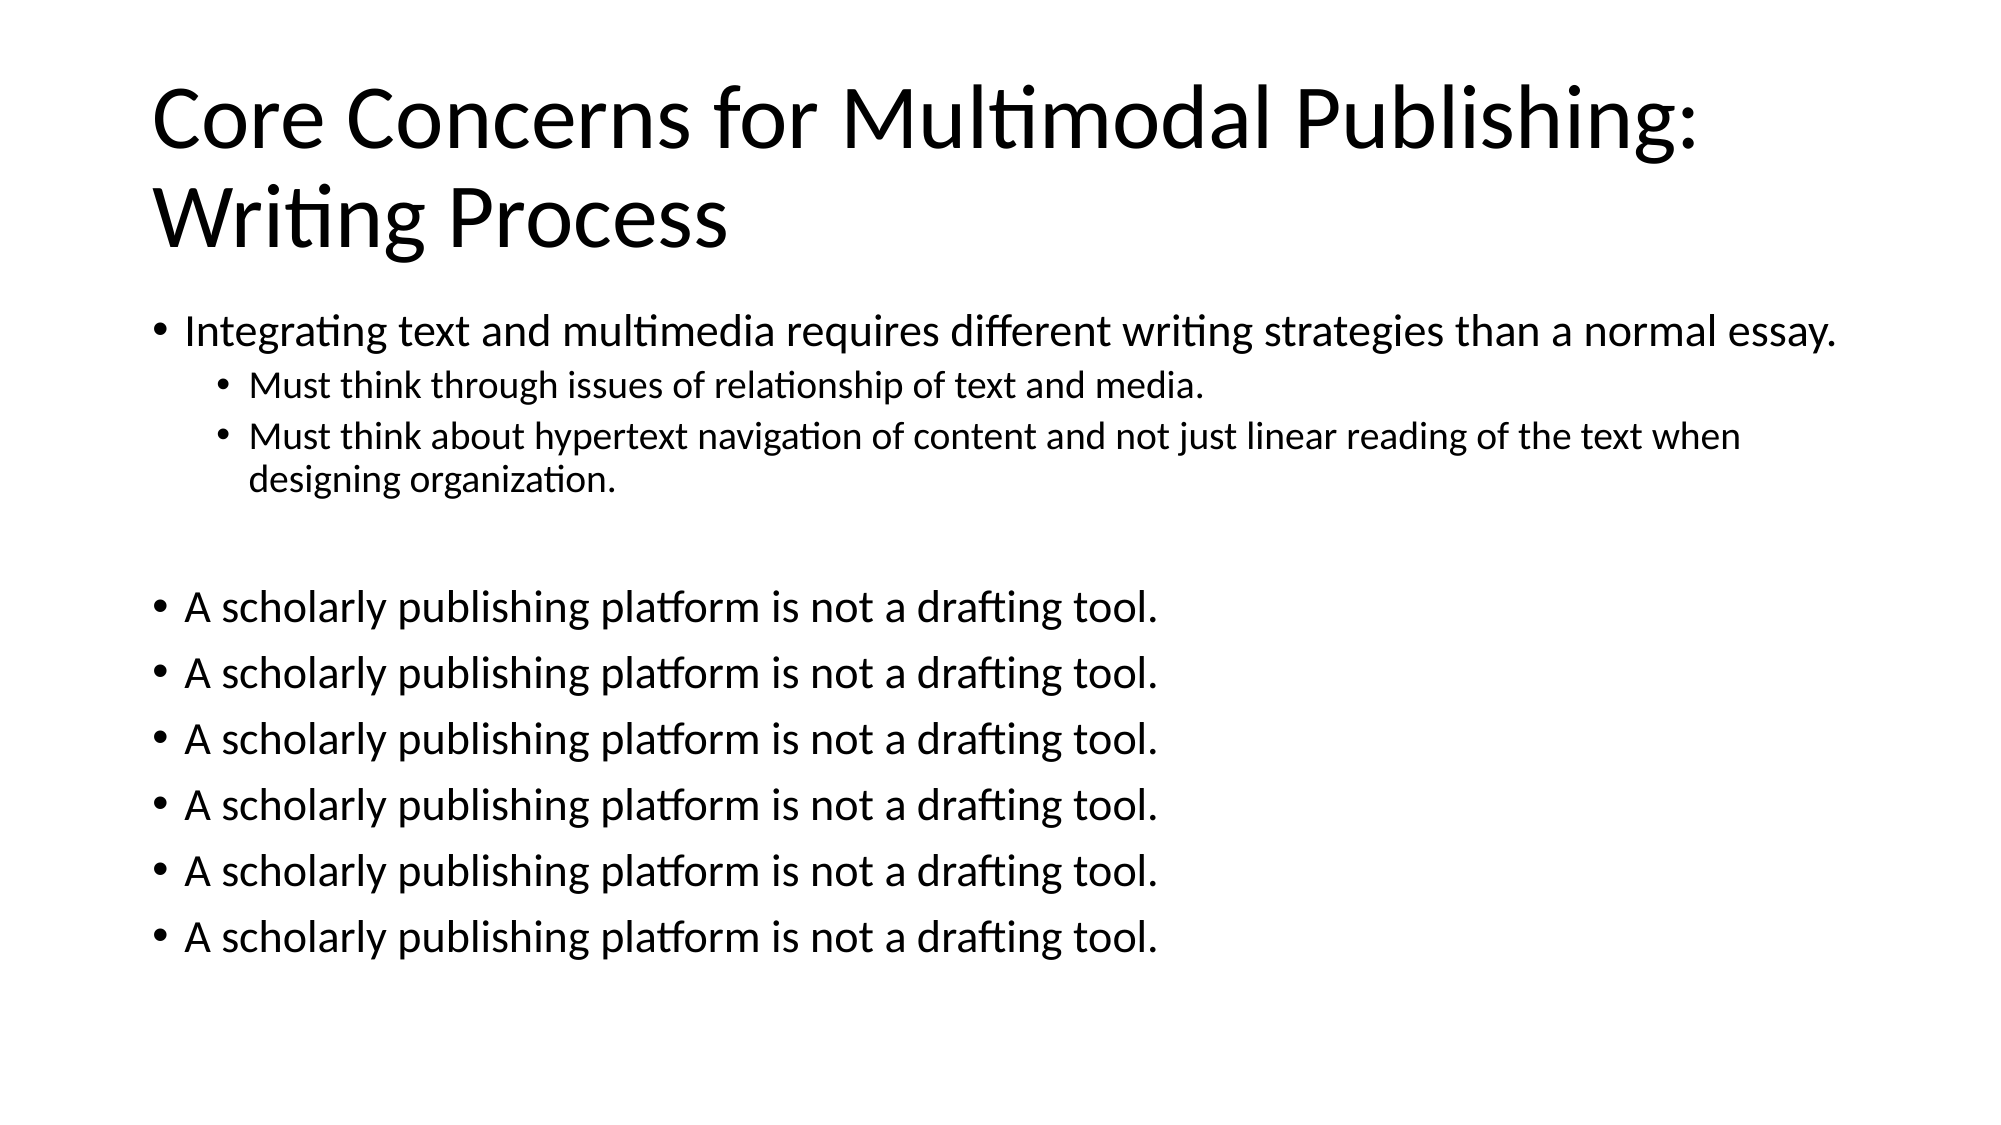

# Core Concerns for Multimodal Publishing: Writing Process
Integrating text and multimedia requires different writing strategies than a normal essay.
Must think through issues of relationship of text and media.
Must think about hypertext navigation of content and not just linear reading of the text when designing organization.

A scholarly publishing platform is not a drafting tool.
A scholarly publishing platform is not a drafting tool.
A scholarly publishing platform is not a drafting tool.
A scholarly publishing platform is not a drafting tool.
A scholarly publishing platform is not a drafting tool.
A scholarly publishing platform is not a drafting tool.